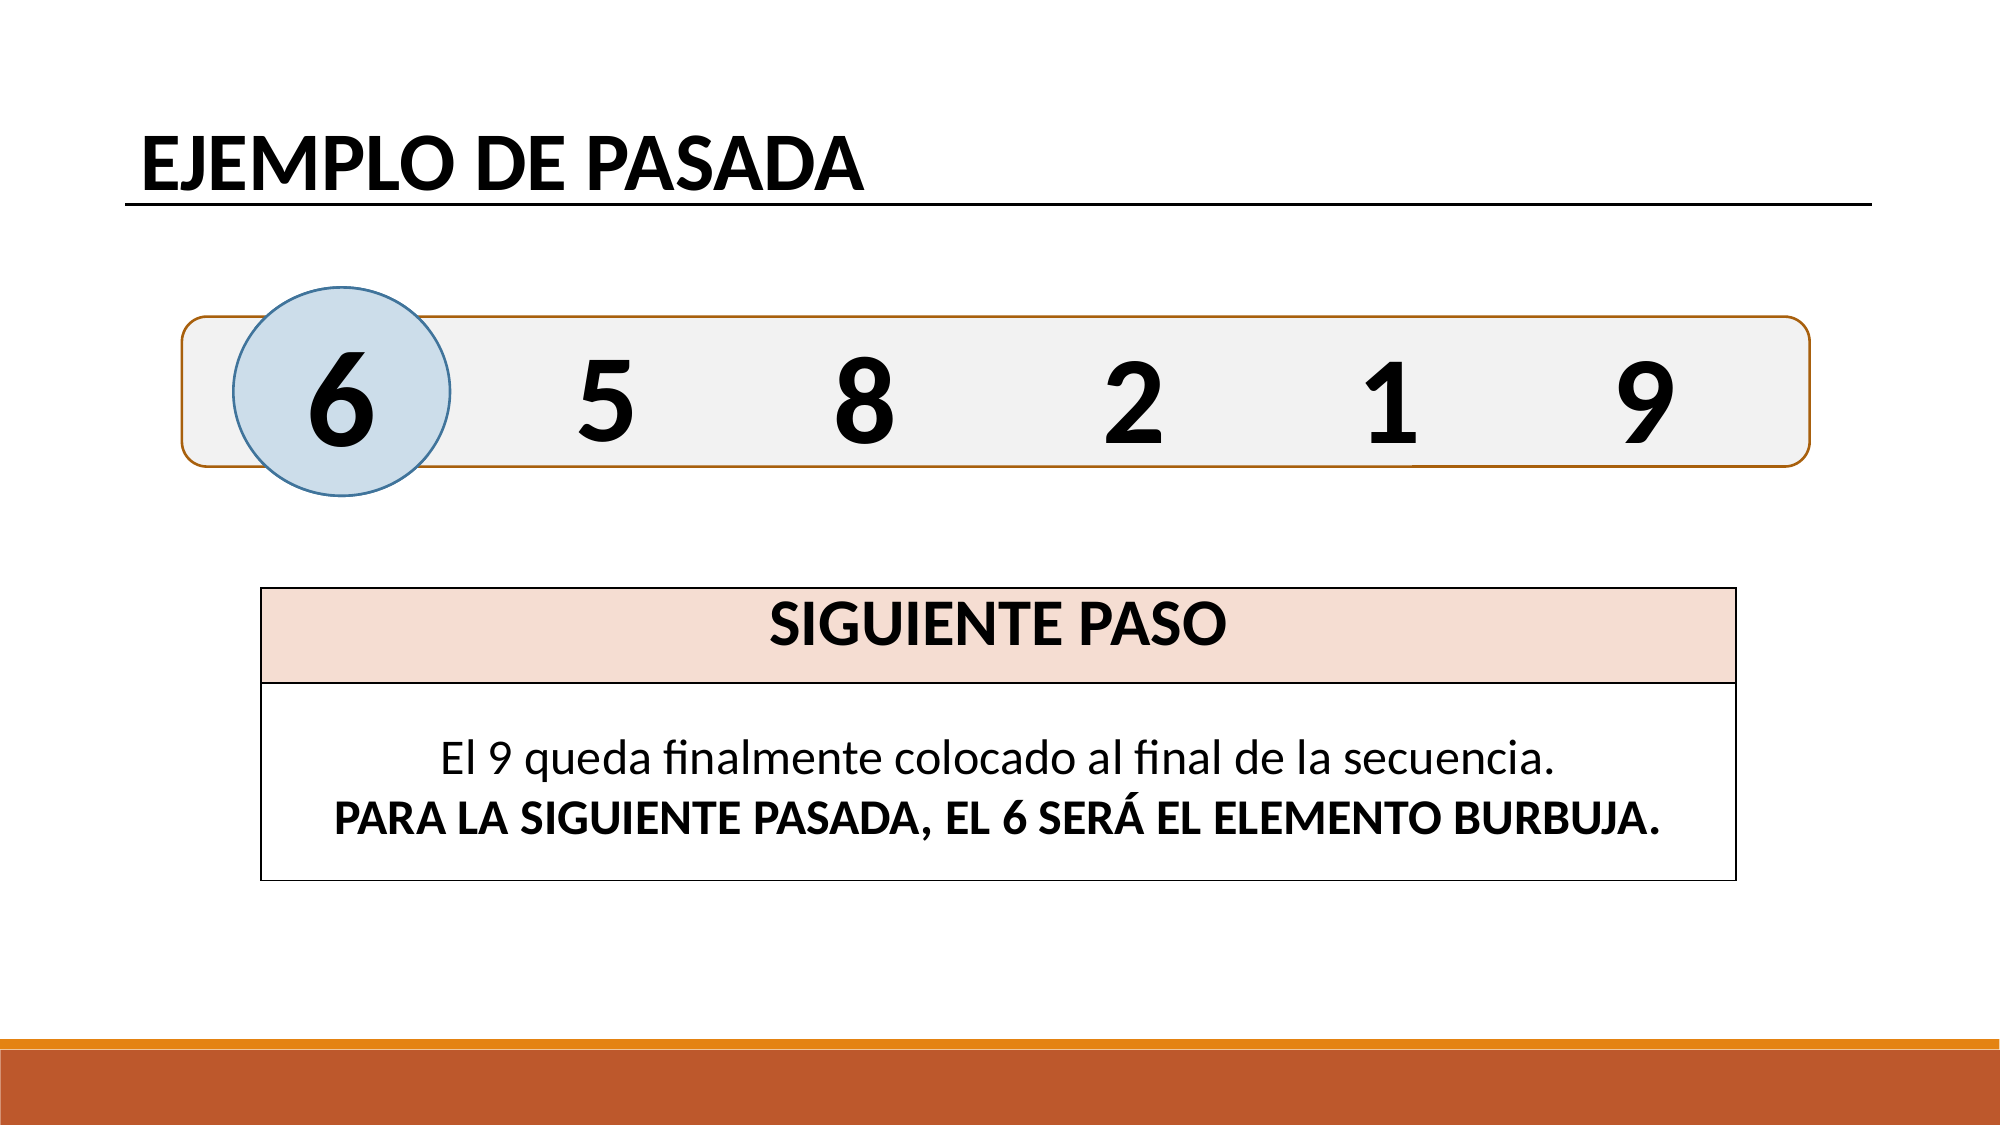

EJEMPLO DE PASADA
6
9
9       6       5       8       2       1
6
5
2
1
9
8
| SIGUIENTE PASO |
| --- |
| El 9 comienza siendo el primer elemento burbuja. SE COMPARA CON EL 6 Y ASCIENDE AL SER MAYOR QUE ESTE. |
SE COMPARA EL 9 CON EL 2 Y ASCIENDE AL SER MAYOR
SE COMPARA EL 9 CON EL 8 Y ASCIENDE AL SER MAYOR
SE COMPARA EL 9 CON EL 1 Y ASCIENDE AL SER MAYOR
El 9 queda finalmente colocado al final de la secuencia.
PARA LA SIGUIENTE PASADA, EL 6 SERÁ EL ELEMENTO BURBUJA.
SE COMPARA EL 9 CON EL 5 Y ASCIENDE AL SER MAYOR